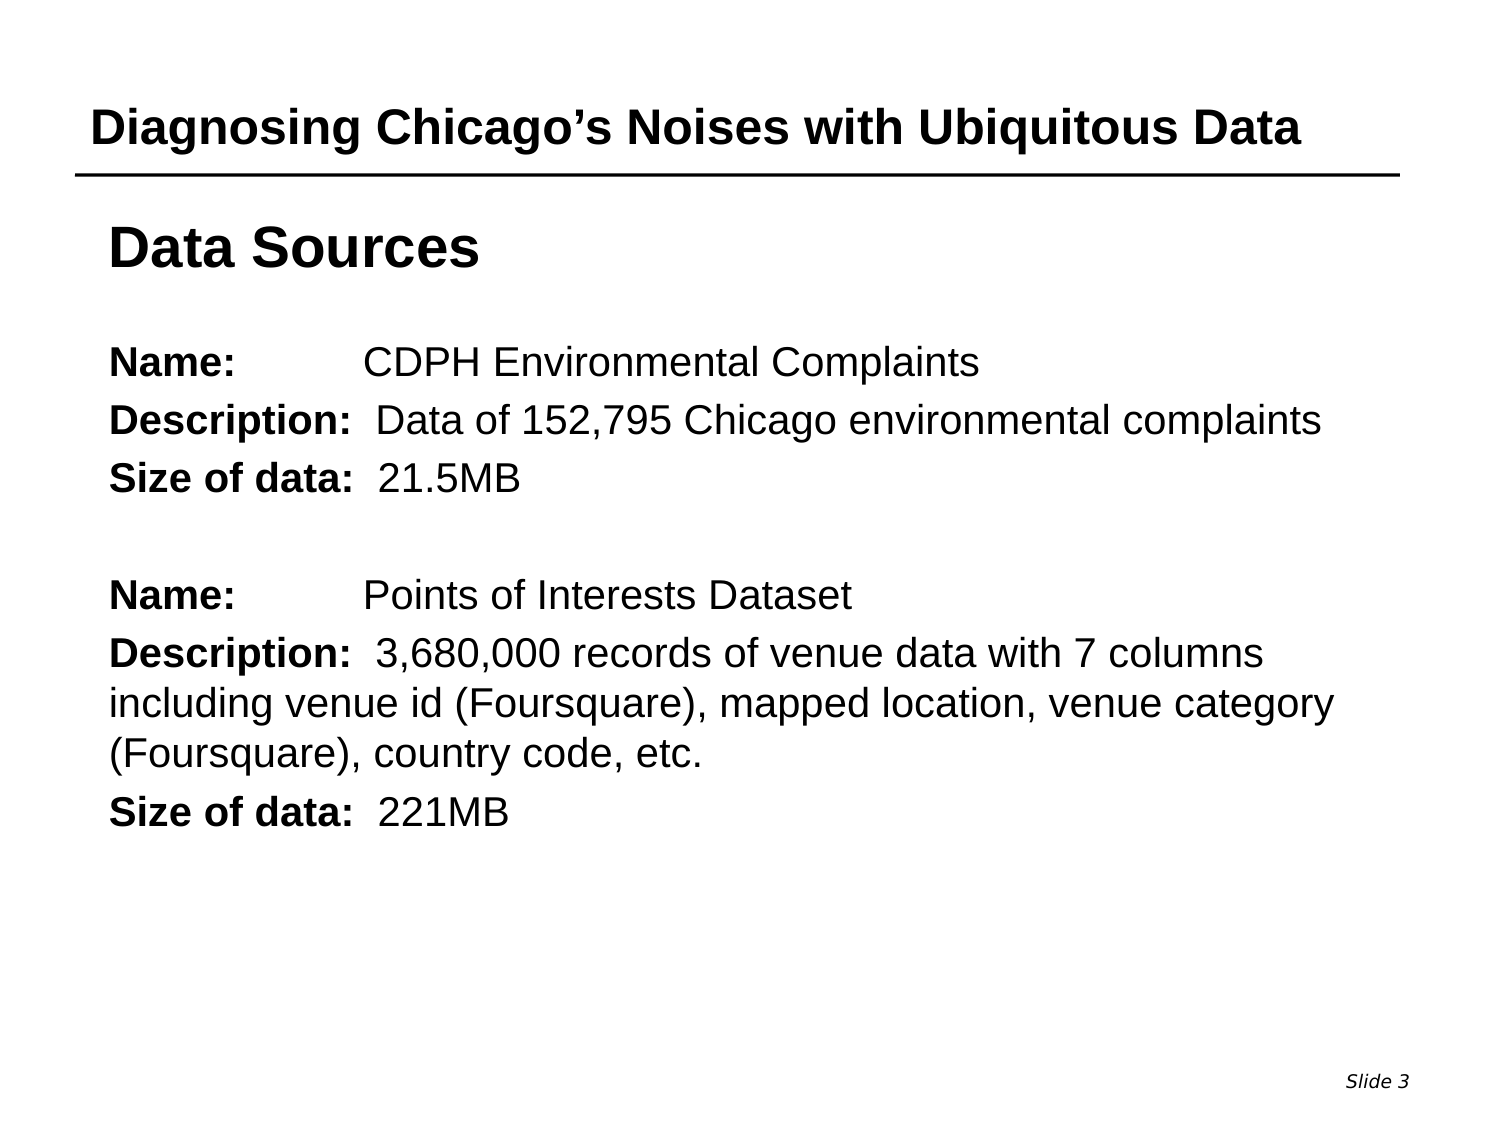

# Diagnosing Chicago’s Noises with Ubiquitous Data

Data Sources

Name:           CDPH Environmental Complaints
Description:  Data of 152,795 Chicago environmental complaints
Size of data:  21.5MB

Name:           Points of Interests Dataset
Description:  3,680,000 records of venue data with 7 columns including venue id (Foursquare), mapped location, venue category (Foursquare), country code, etc.
Size of data:  221MB
Slide 3